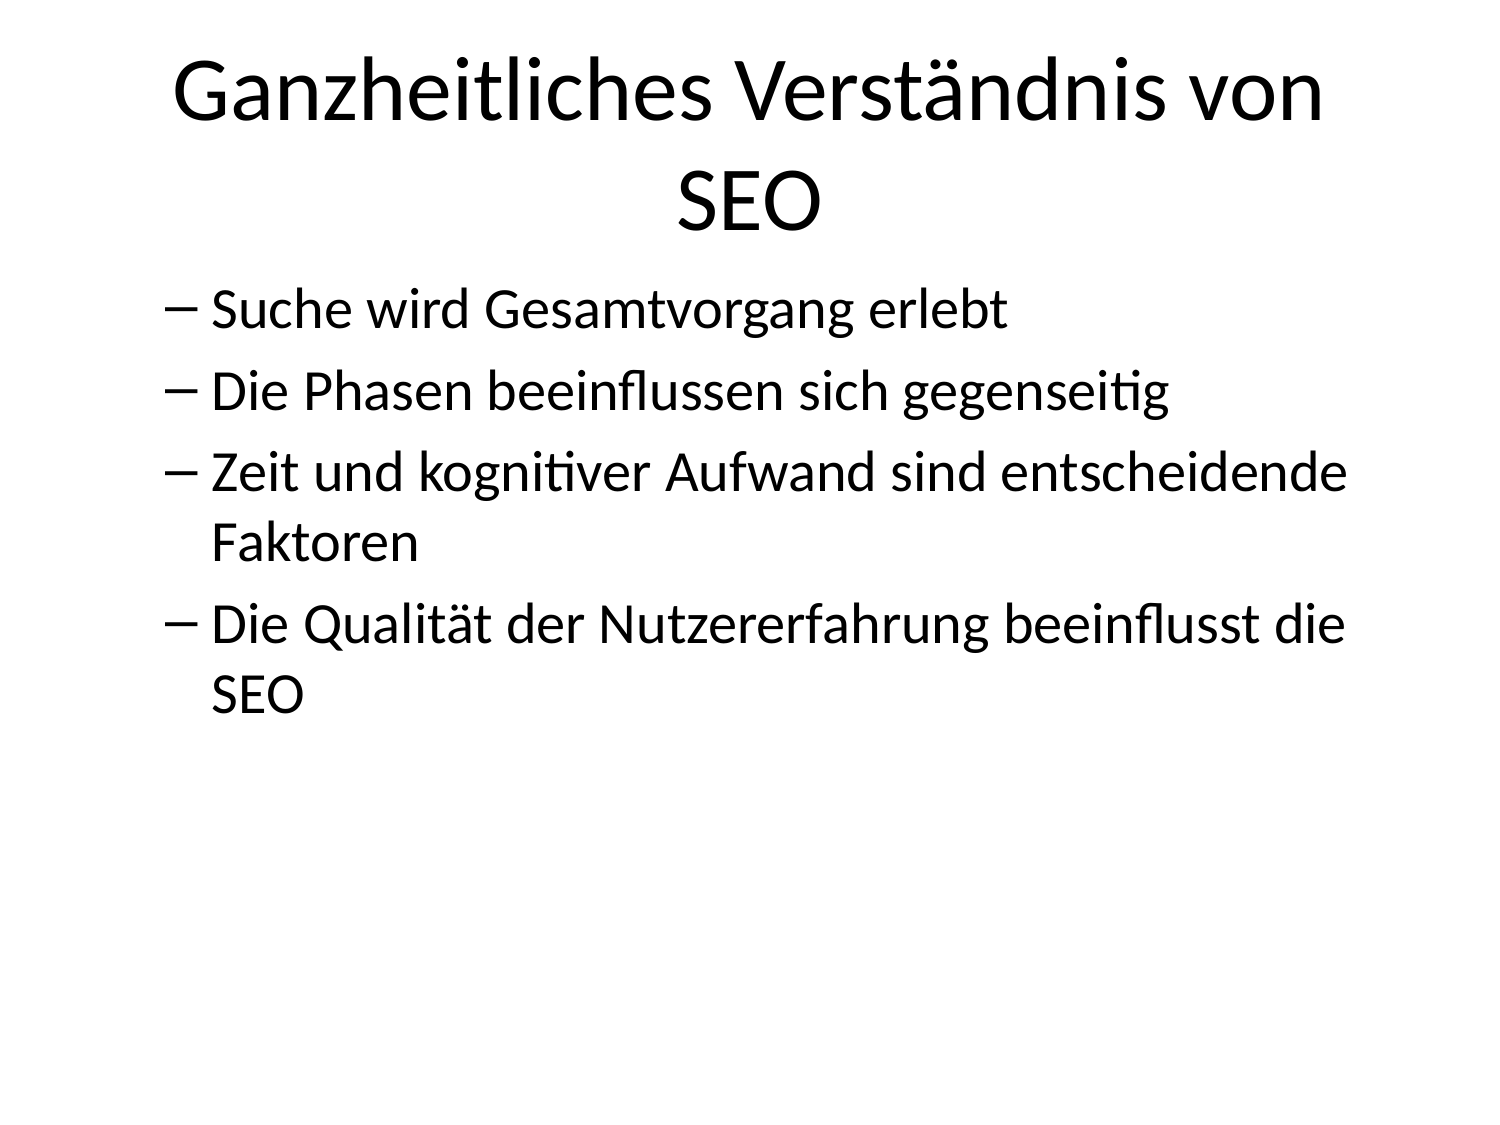

# Ganzheitliches Verständnis von SEO
Suche wird Gesamtvorgang erlebt
Die Phasen beeinflussen sich gegenseitig
Zeit und kognitiver Aufwand sind entscheidende Faktoren
Die Qualität der Nutzererfahrung beeinflusst die SEO